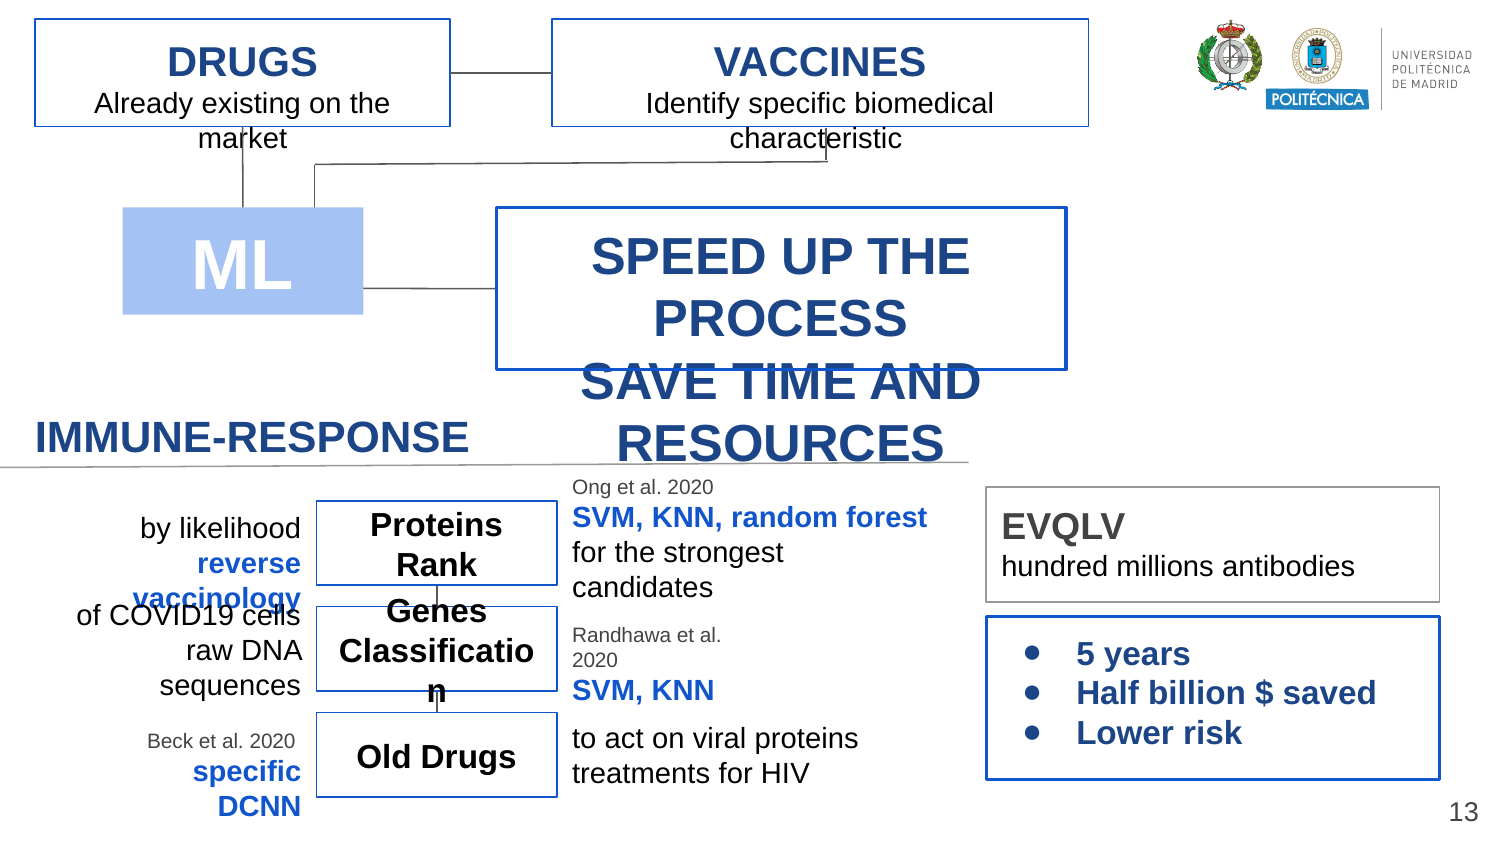

DRUGS
Already existing on the market
VACCINES
Identify specific biomedical characteristic
ML
SPEED UP THE PROCESS
SAVE TIME AND RESOURCES

IMMUNE-RESPONSE

Ong et al. 2020
SVM, KNN, random forest
for the strongest candidates
EVQLV
hundred millions antibodies
by likelihood
reverse vaccinology

Proteins Rank
of COVID19 cells
 raw DNA sequences
Genes Classification
Randhawa et al. 2020
SVM, KNN
5 years
Half billion $ saved
Lower risk
Beck et al. 2020
specific DCNN
Old Drugs
to act on viral proteins
treatments for HIV
13